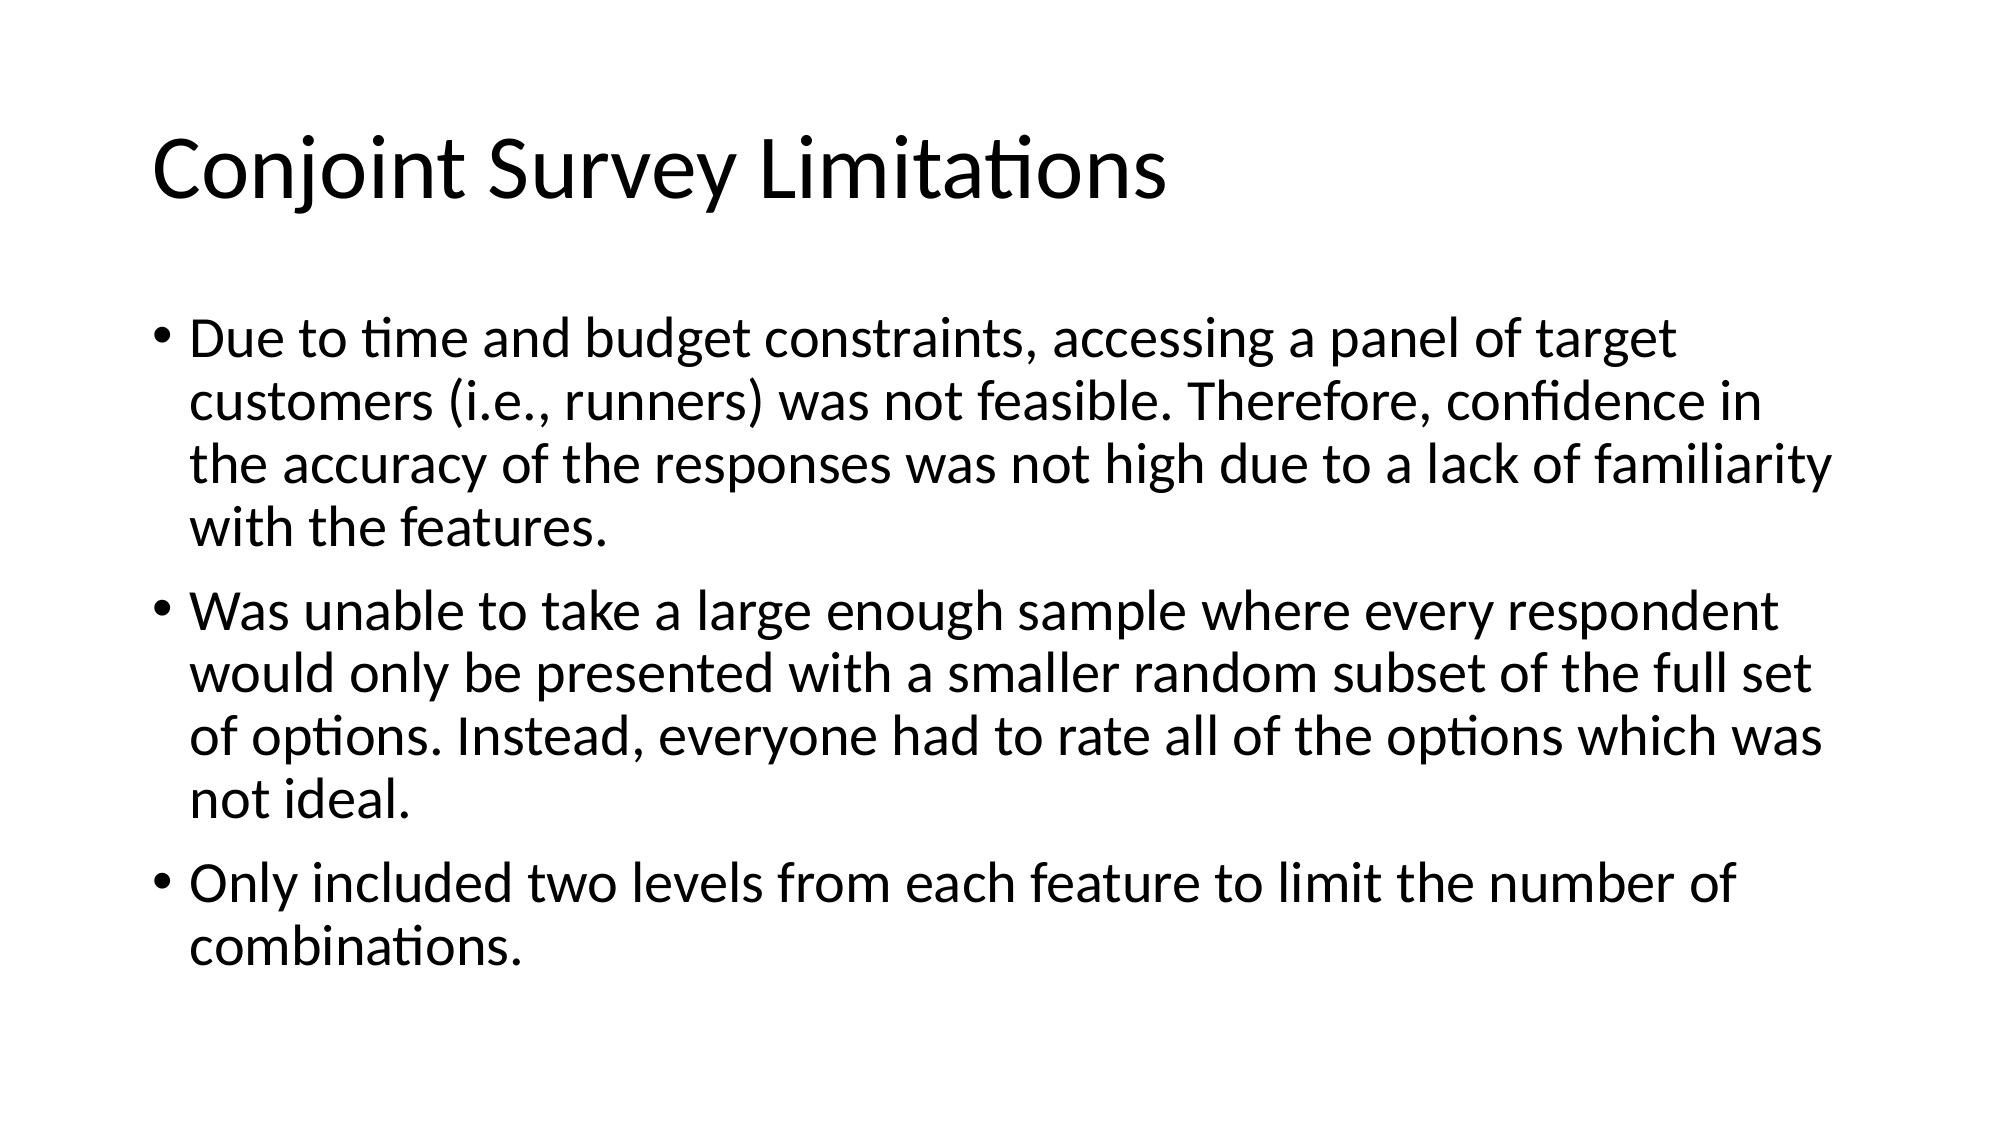

# Conjoint Survey Limitations
Due to time and budget constraints, accessing a panel of target customers (i.e., runners) was not feasible. Therefore, confidence in the accuracy of the responses was not high due to a lack of familiarity with the features.
Was unable to take a large enough sample where every respondent would only be presented with a smaller random subset of the full set of options. Instead, everyone had to rate all of the options which was not ideal.
Only included two levels from each feature to limit the number of combinations.